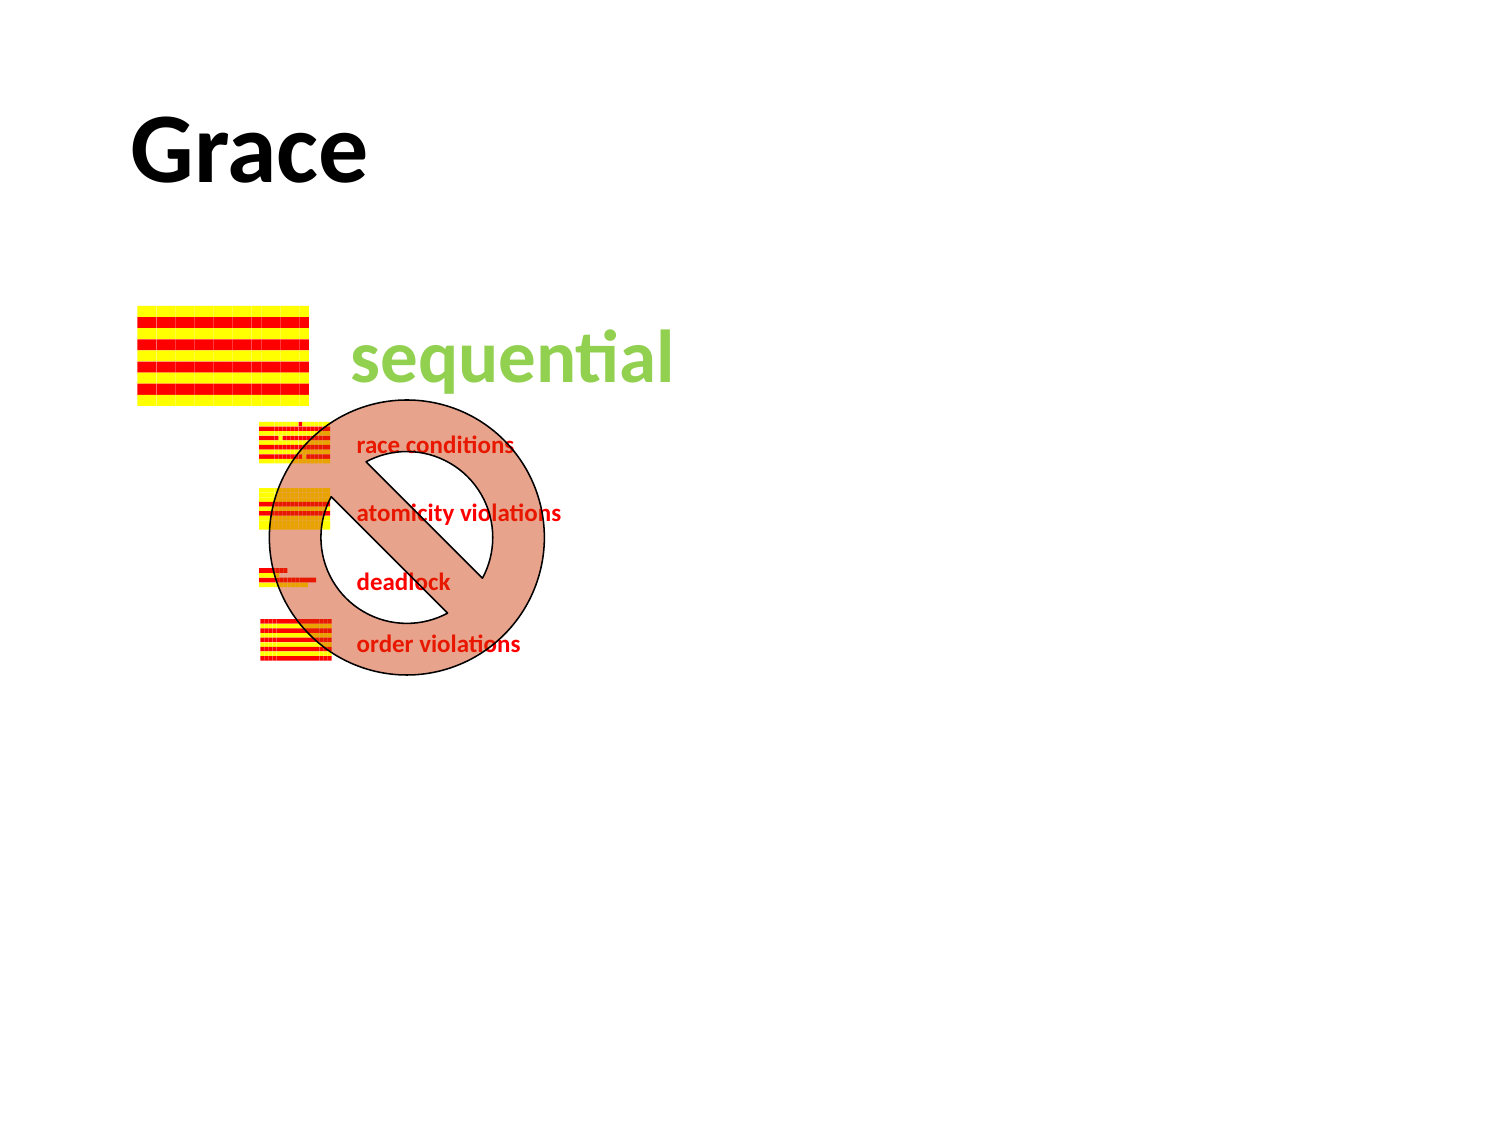

Grace
sequential

race conditions

atomicity violations
deadlock

order violations